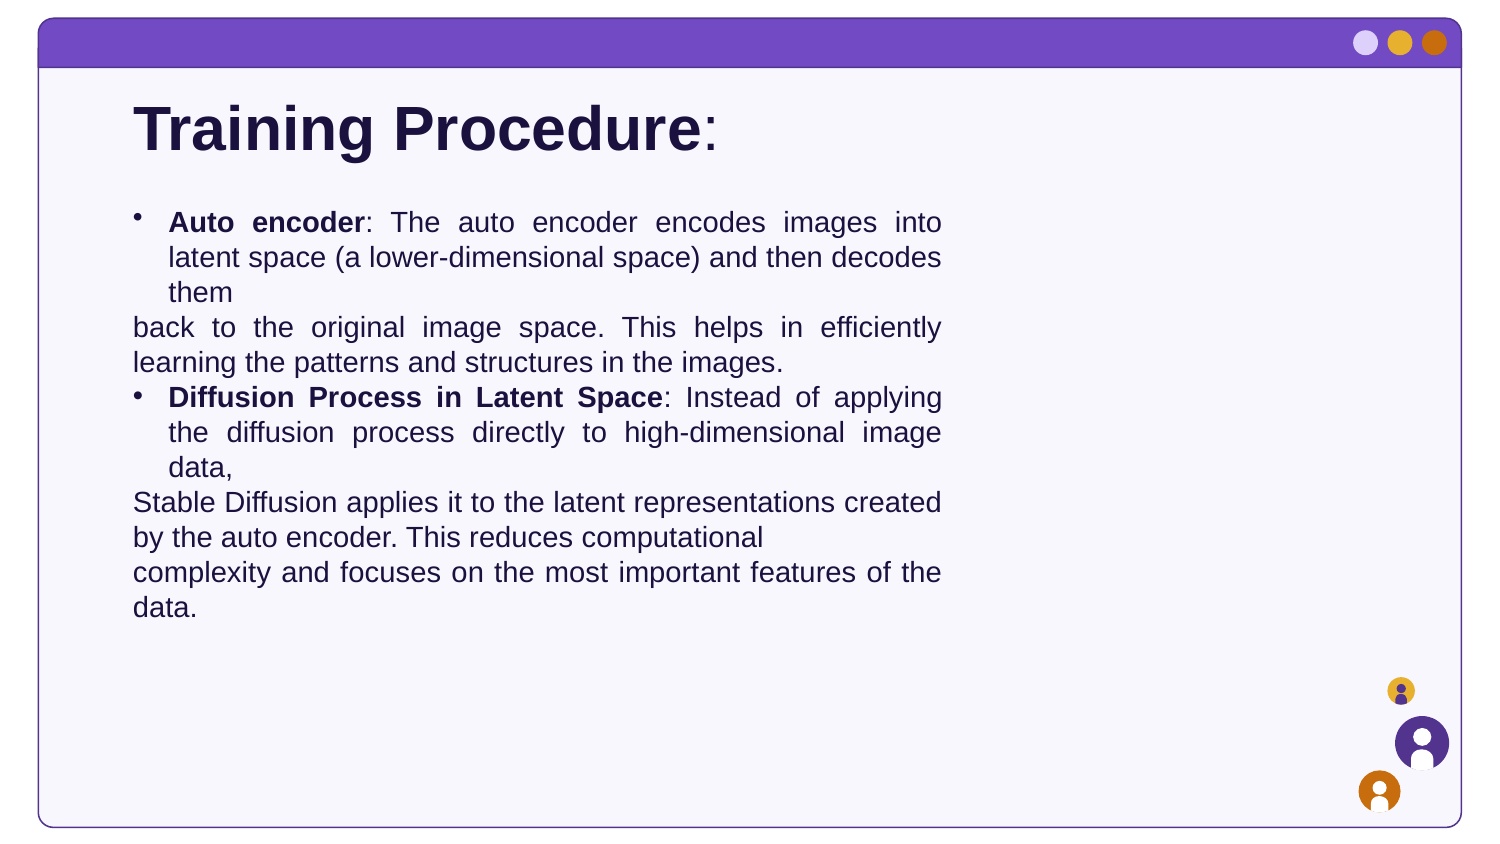

# Training Procedure:
Auto encoder: The auto encoder encodes images into latent space (a lower-dimensional space) and then decodes them
back to the original image space. This helps in efficiently learning the patterns and structures in the images.
Diffusion Process in Latent Space: Instead of applying the diffusion process directly to high-dimensional image data,
Stable Diffusion applies it to the latent representations created by the auto encoder. This reduces computational
complexity and focuses on the most important features of the data.